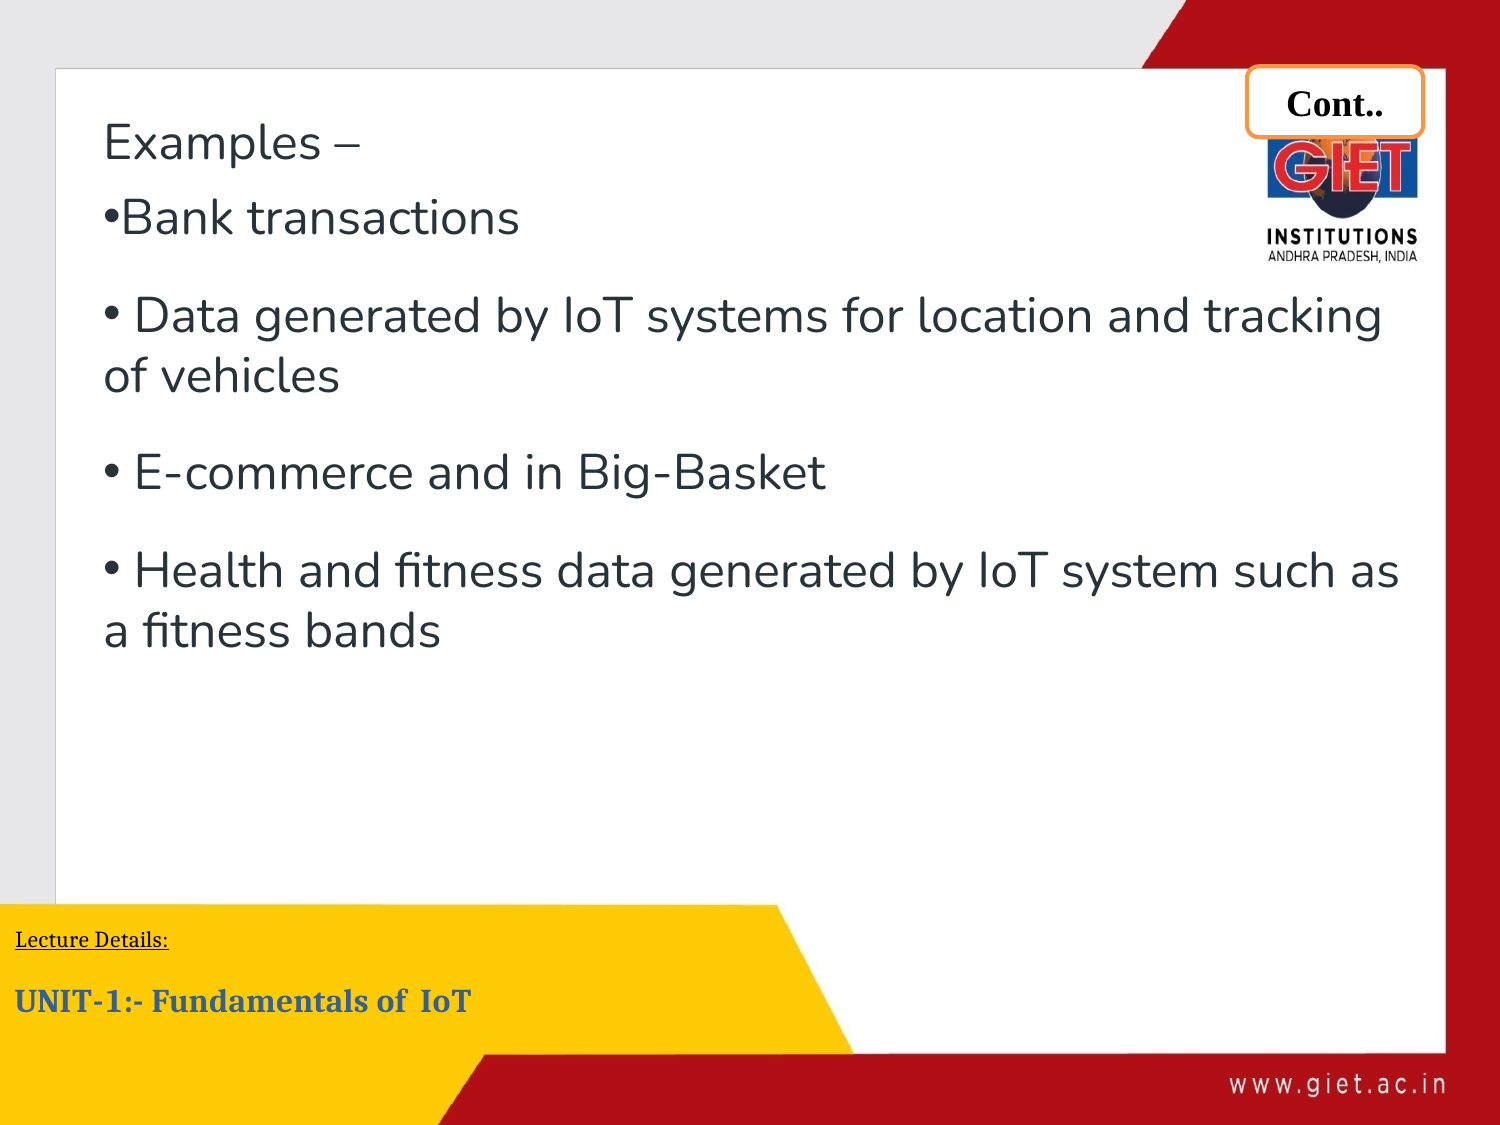

Cont..
Examples –
Bank transactions
 Data generated by IoT systems for location and tracking of vehicles
 E-commerce and in Big-Basket
 Health and fitness data generated by IoT system such as a fitness bands
Lecture Details:

UNIT-1:- Fundamentals of  IoT